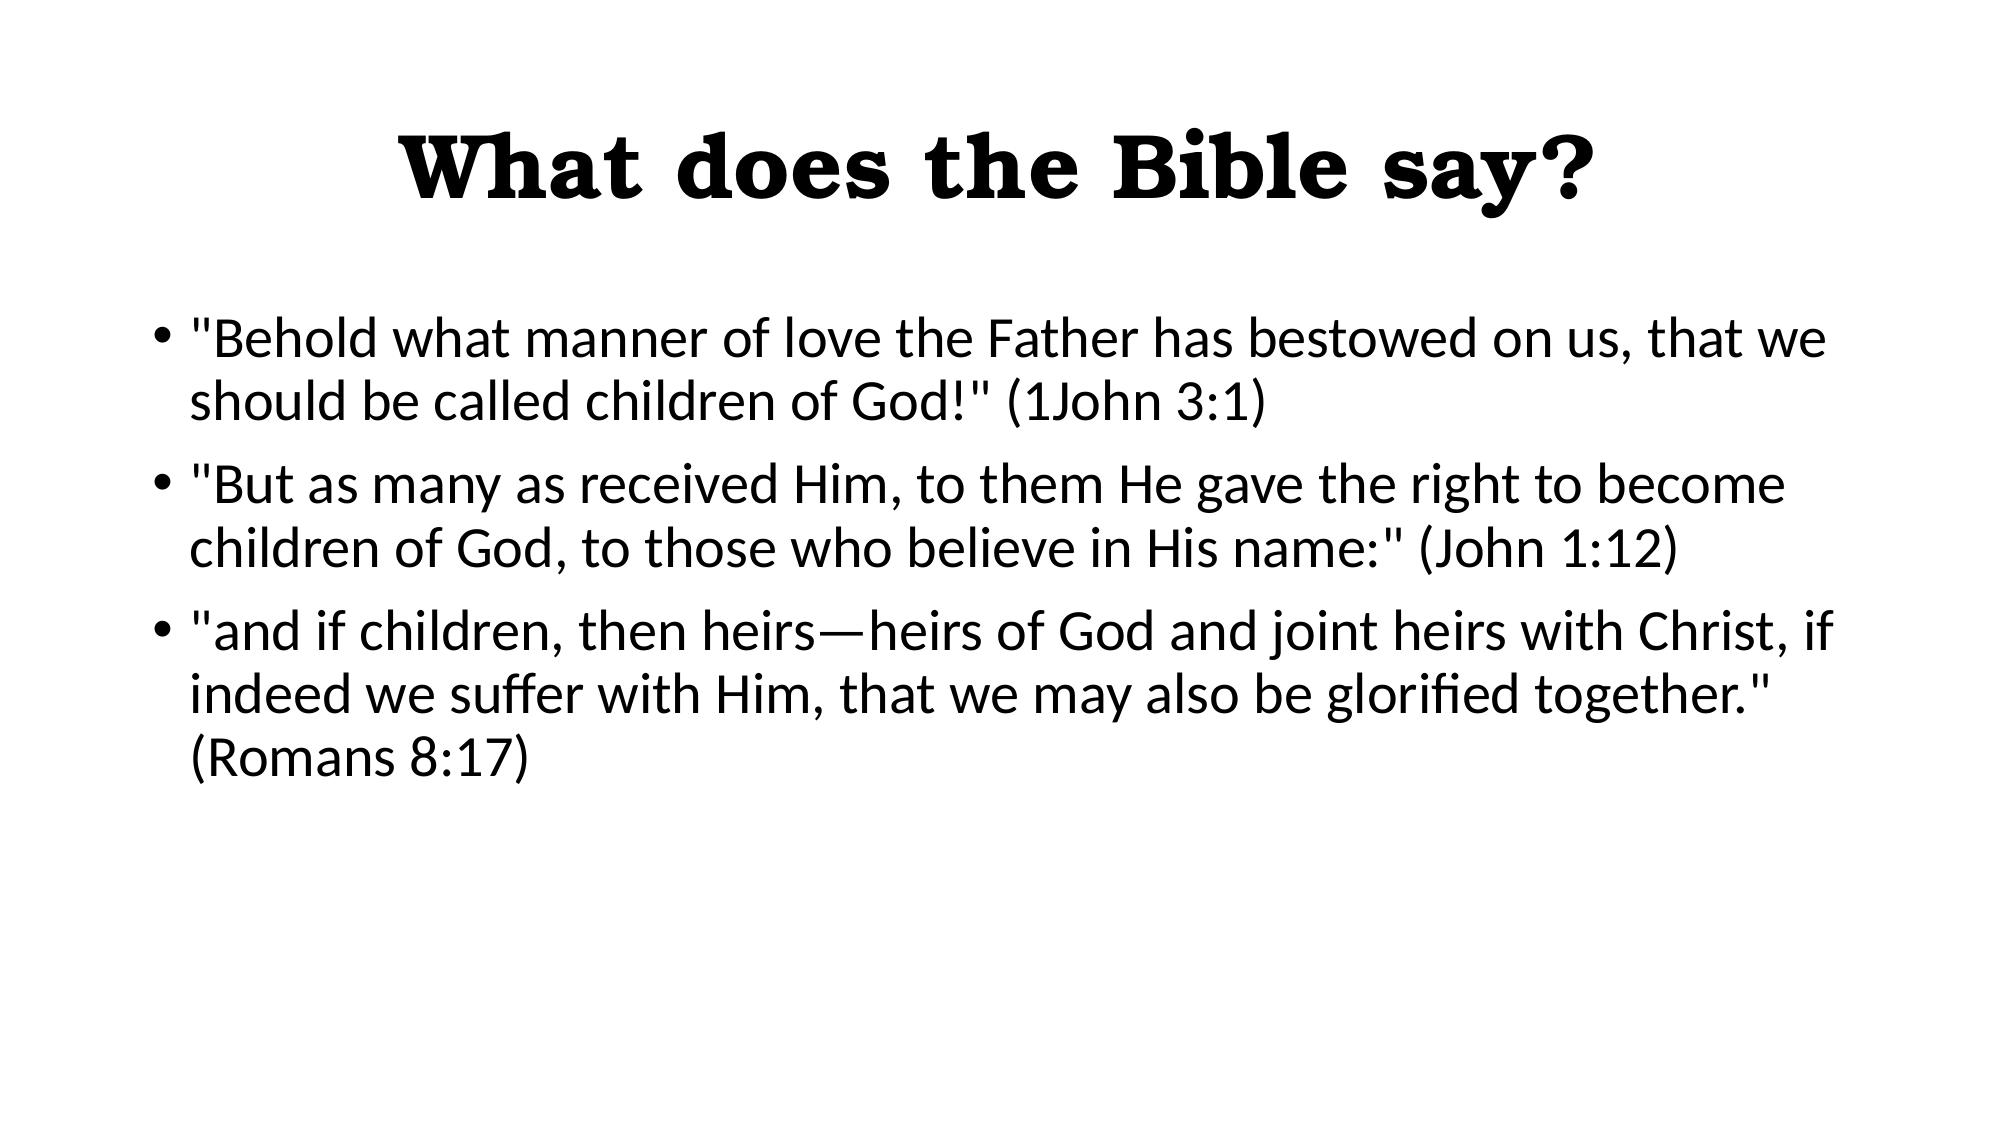

# What does the Bible say?
"Behold what manner of love the Father has bestowed on us, that we should be called children of God!" (1John 3:1)
"But as many as received Him, to them He gave the right to become children of God, to those who believe in His name:" (John 1:12)
"and if children, then heirs—heirs of God and joint heirs with Christ, if indeed we suffer with Him, that we may also be glorified together." (Romans 8:17)